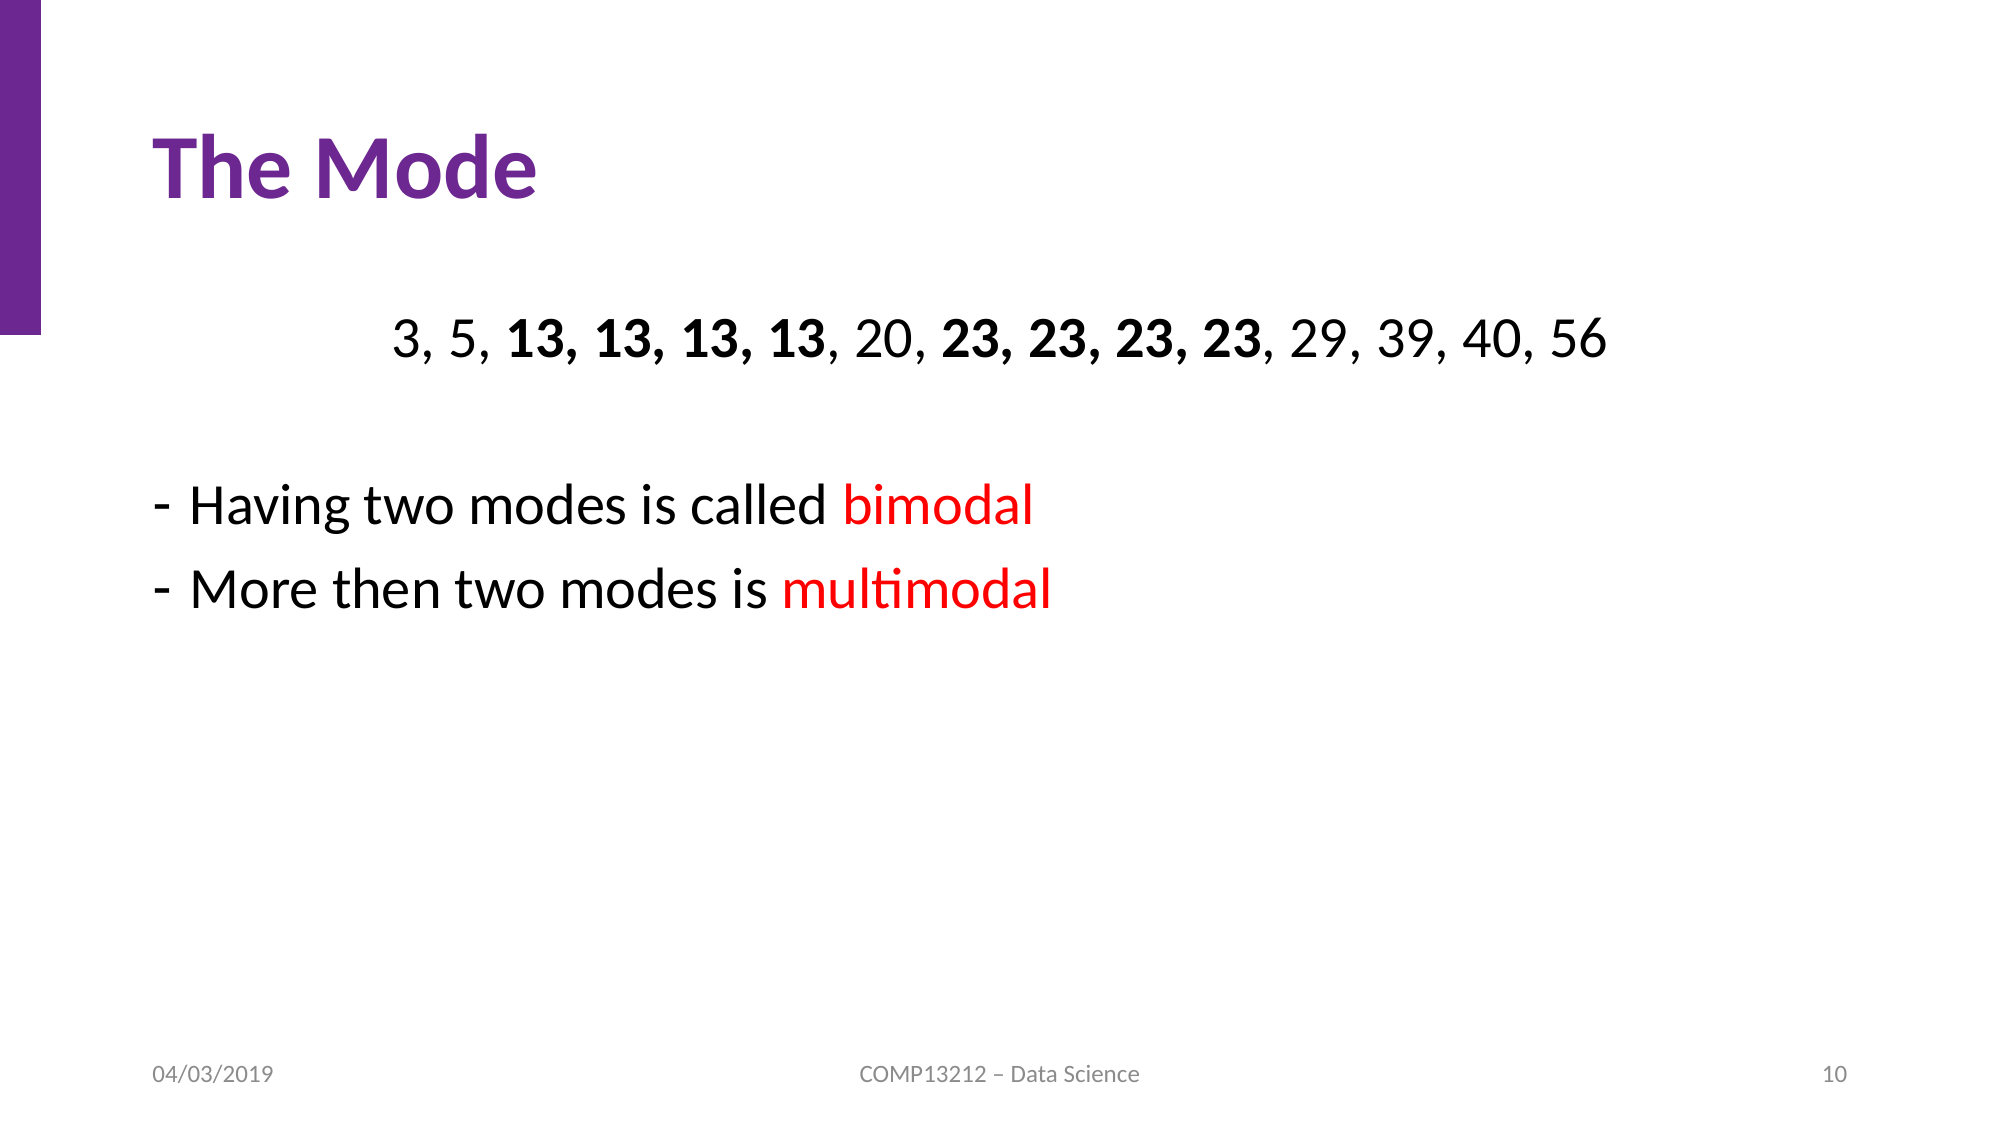

# The Mode
3, 5, 13, 13, 13, 13, 20, 23, 23, 23, 23, 29, 39, 40, 56

Having two modes is called bimodal
More then two modes is multimodal

04/03/2019
COMP13212 – Data Science
10